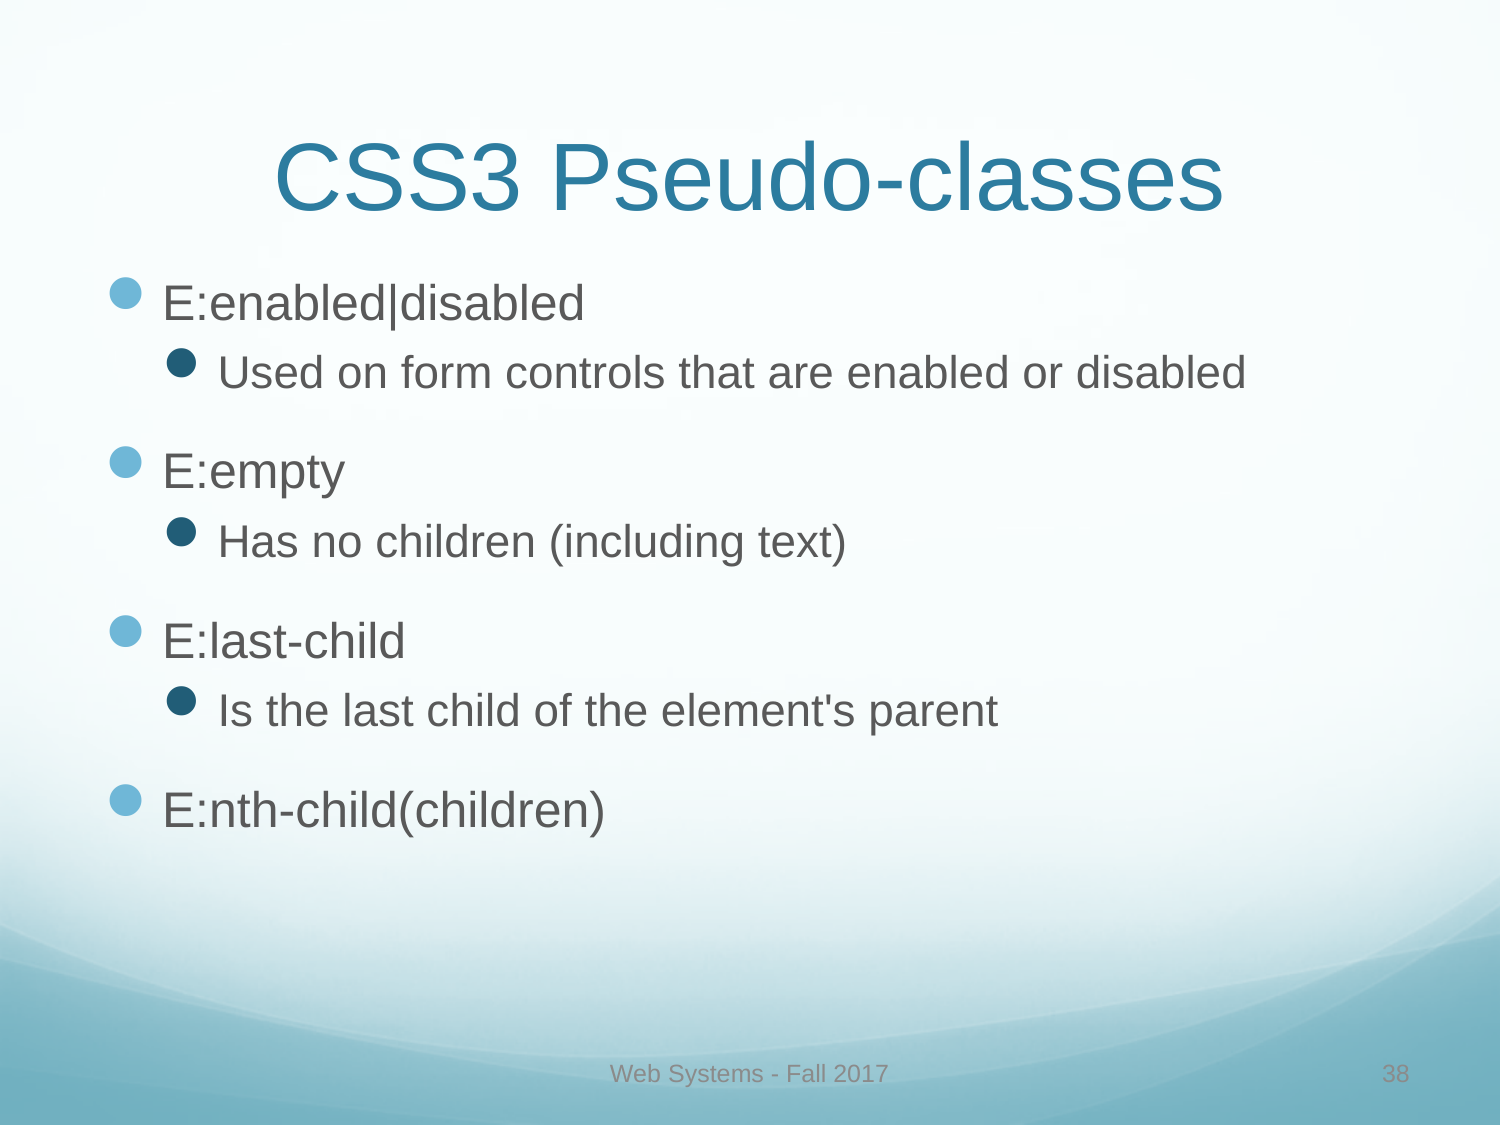

# CSS3 Pseudo-classes
E:enabled|disabled
Used on form controls that are enabled or disabled
E:empty
Has no children (including text)
E:last-child
Is the last child of the element's parent
E:nth-child(children)

Web Systems - Fall 2017
38